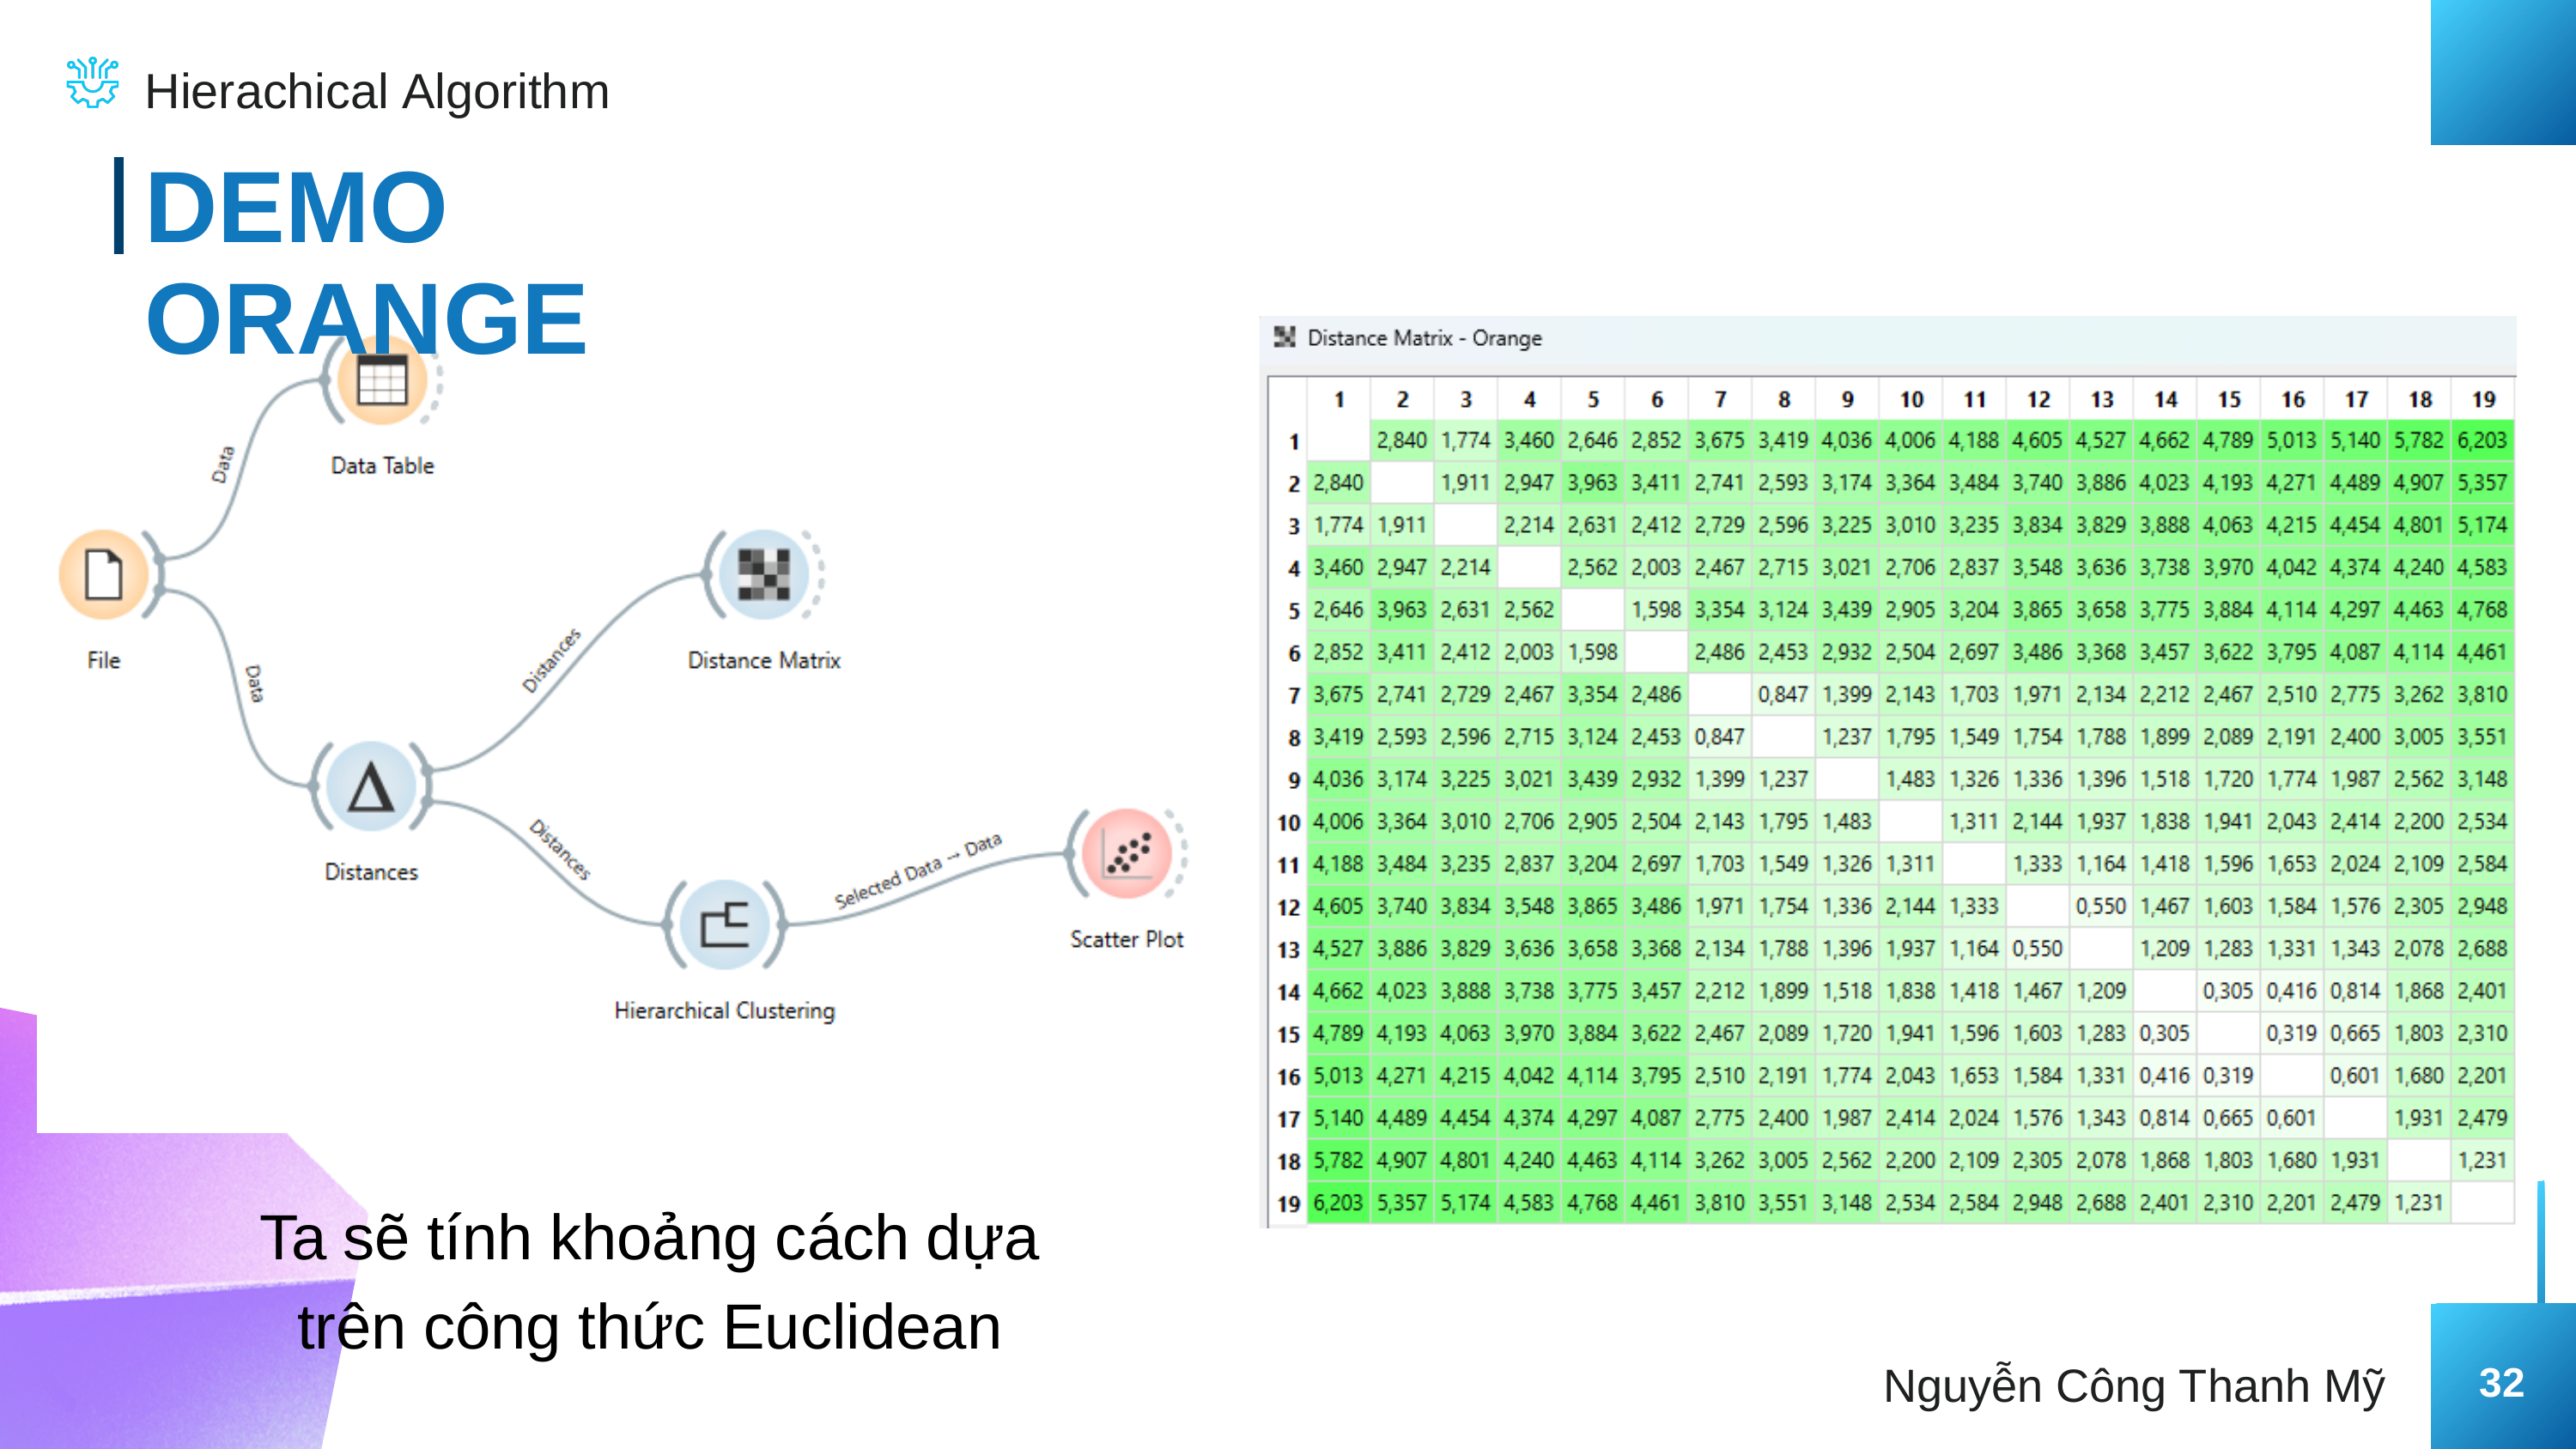

Hierachical Algorithm

DEMO ORANGE

Ta sẽ tính khoảng cách dựa trên công thức Euclidean

Nguyễn Công Thanh Mỹ
32